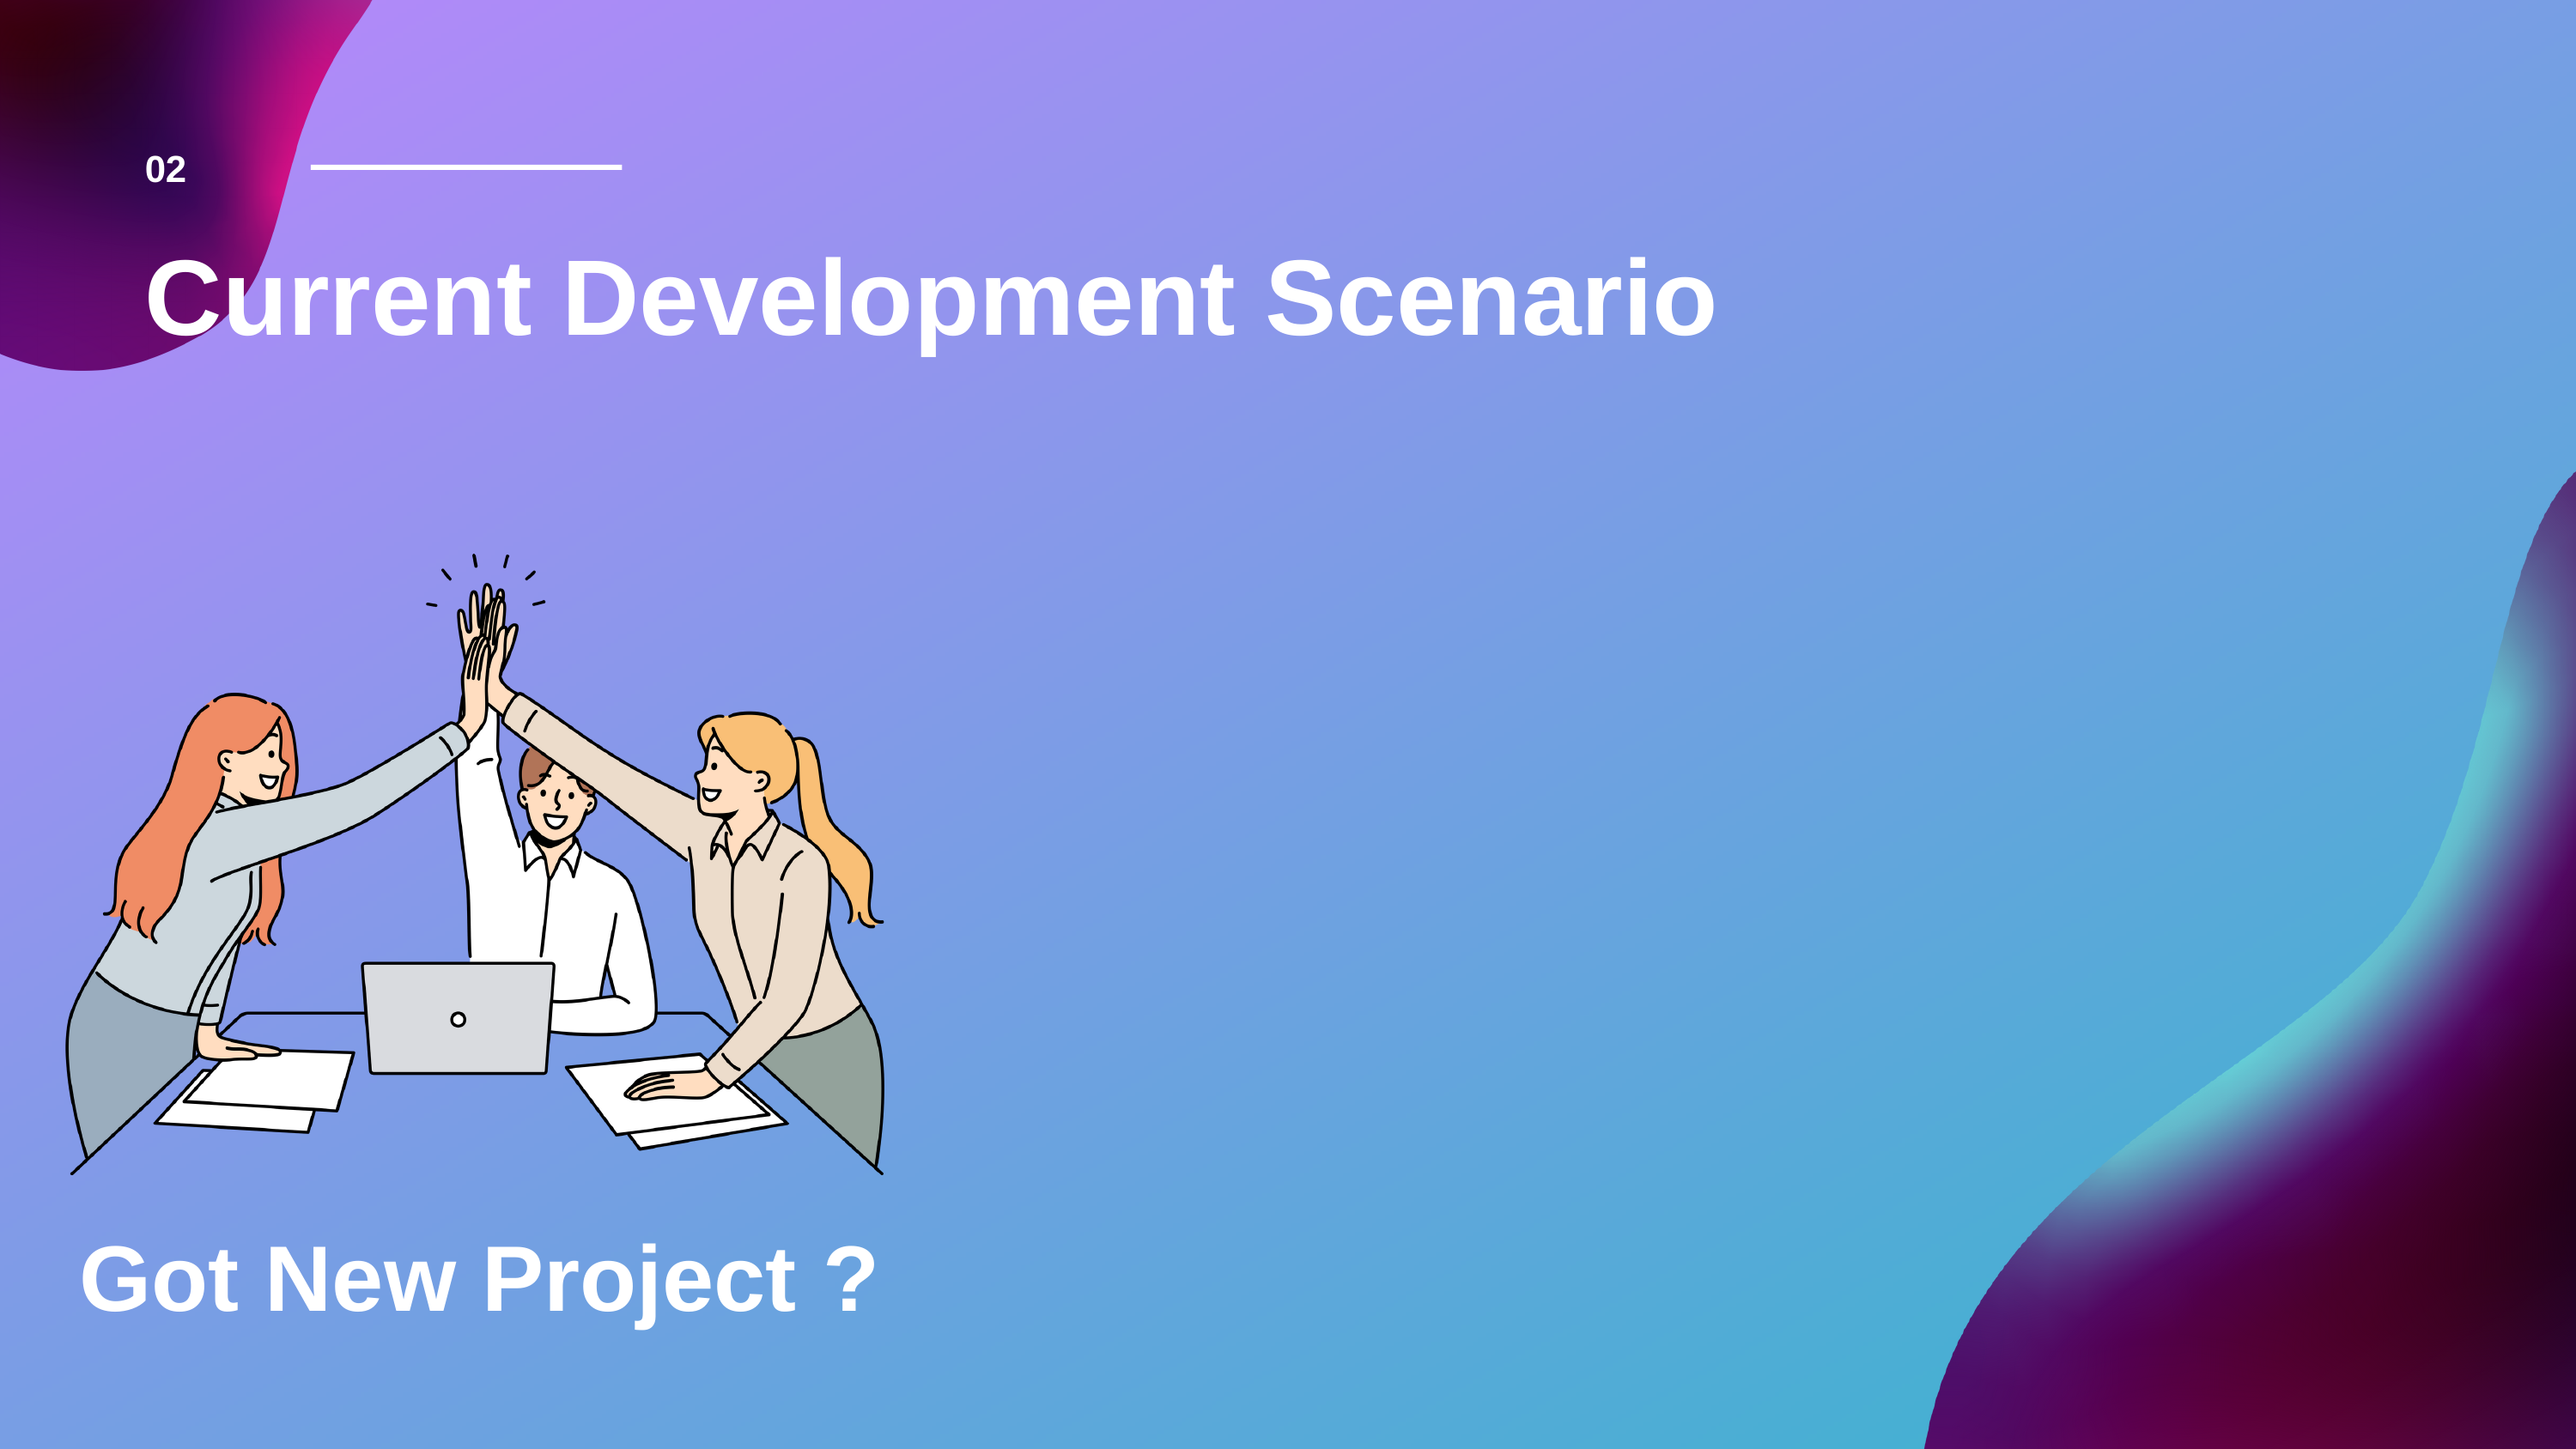

02

Current Development Scenario

Got New Project ?